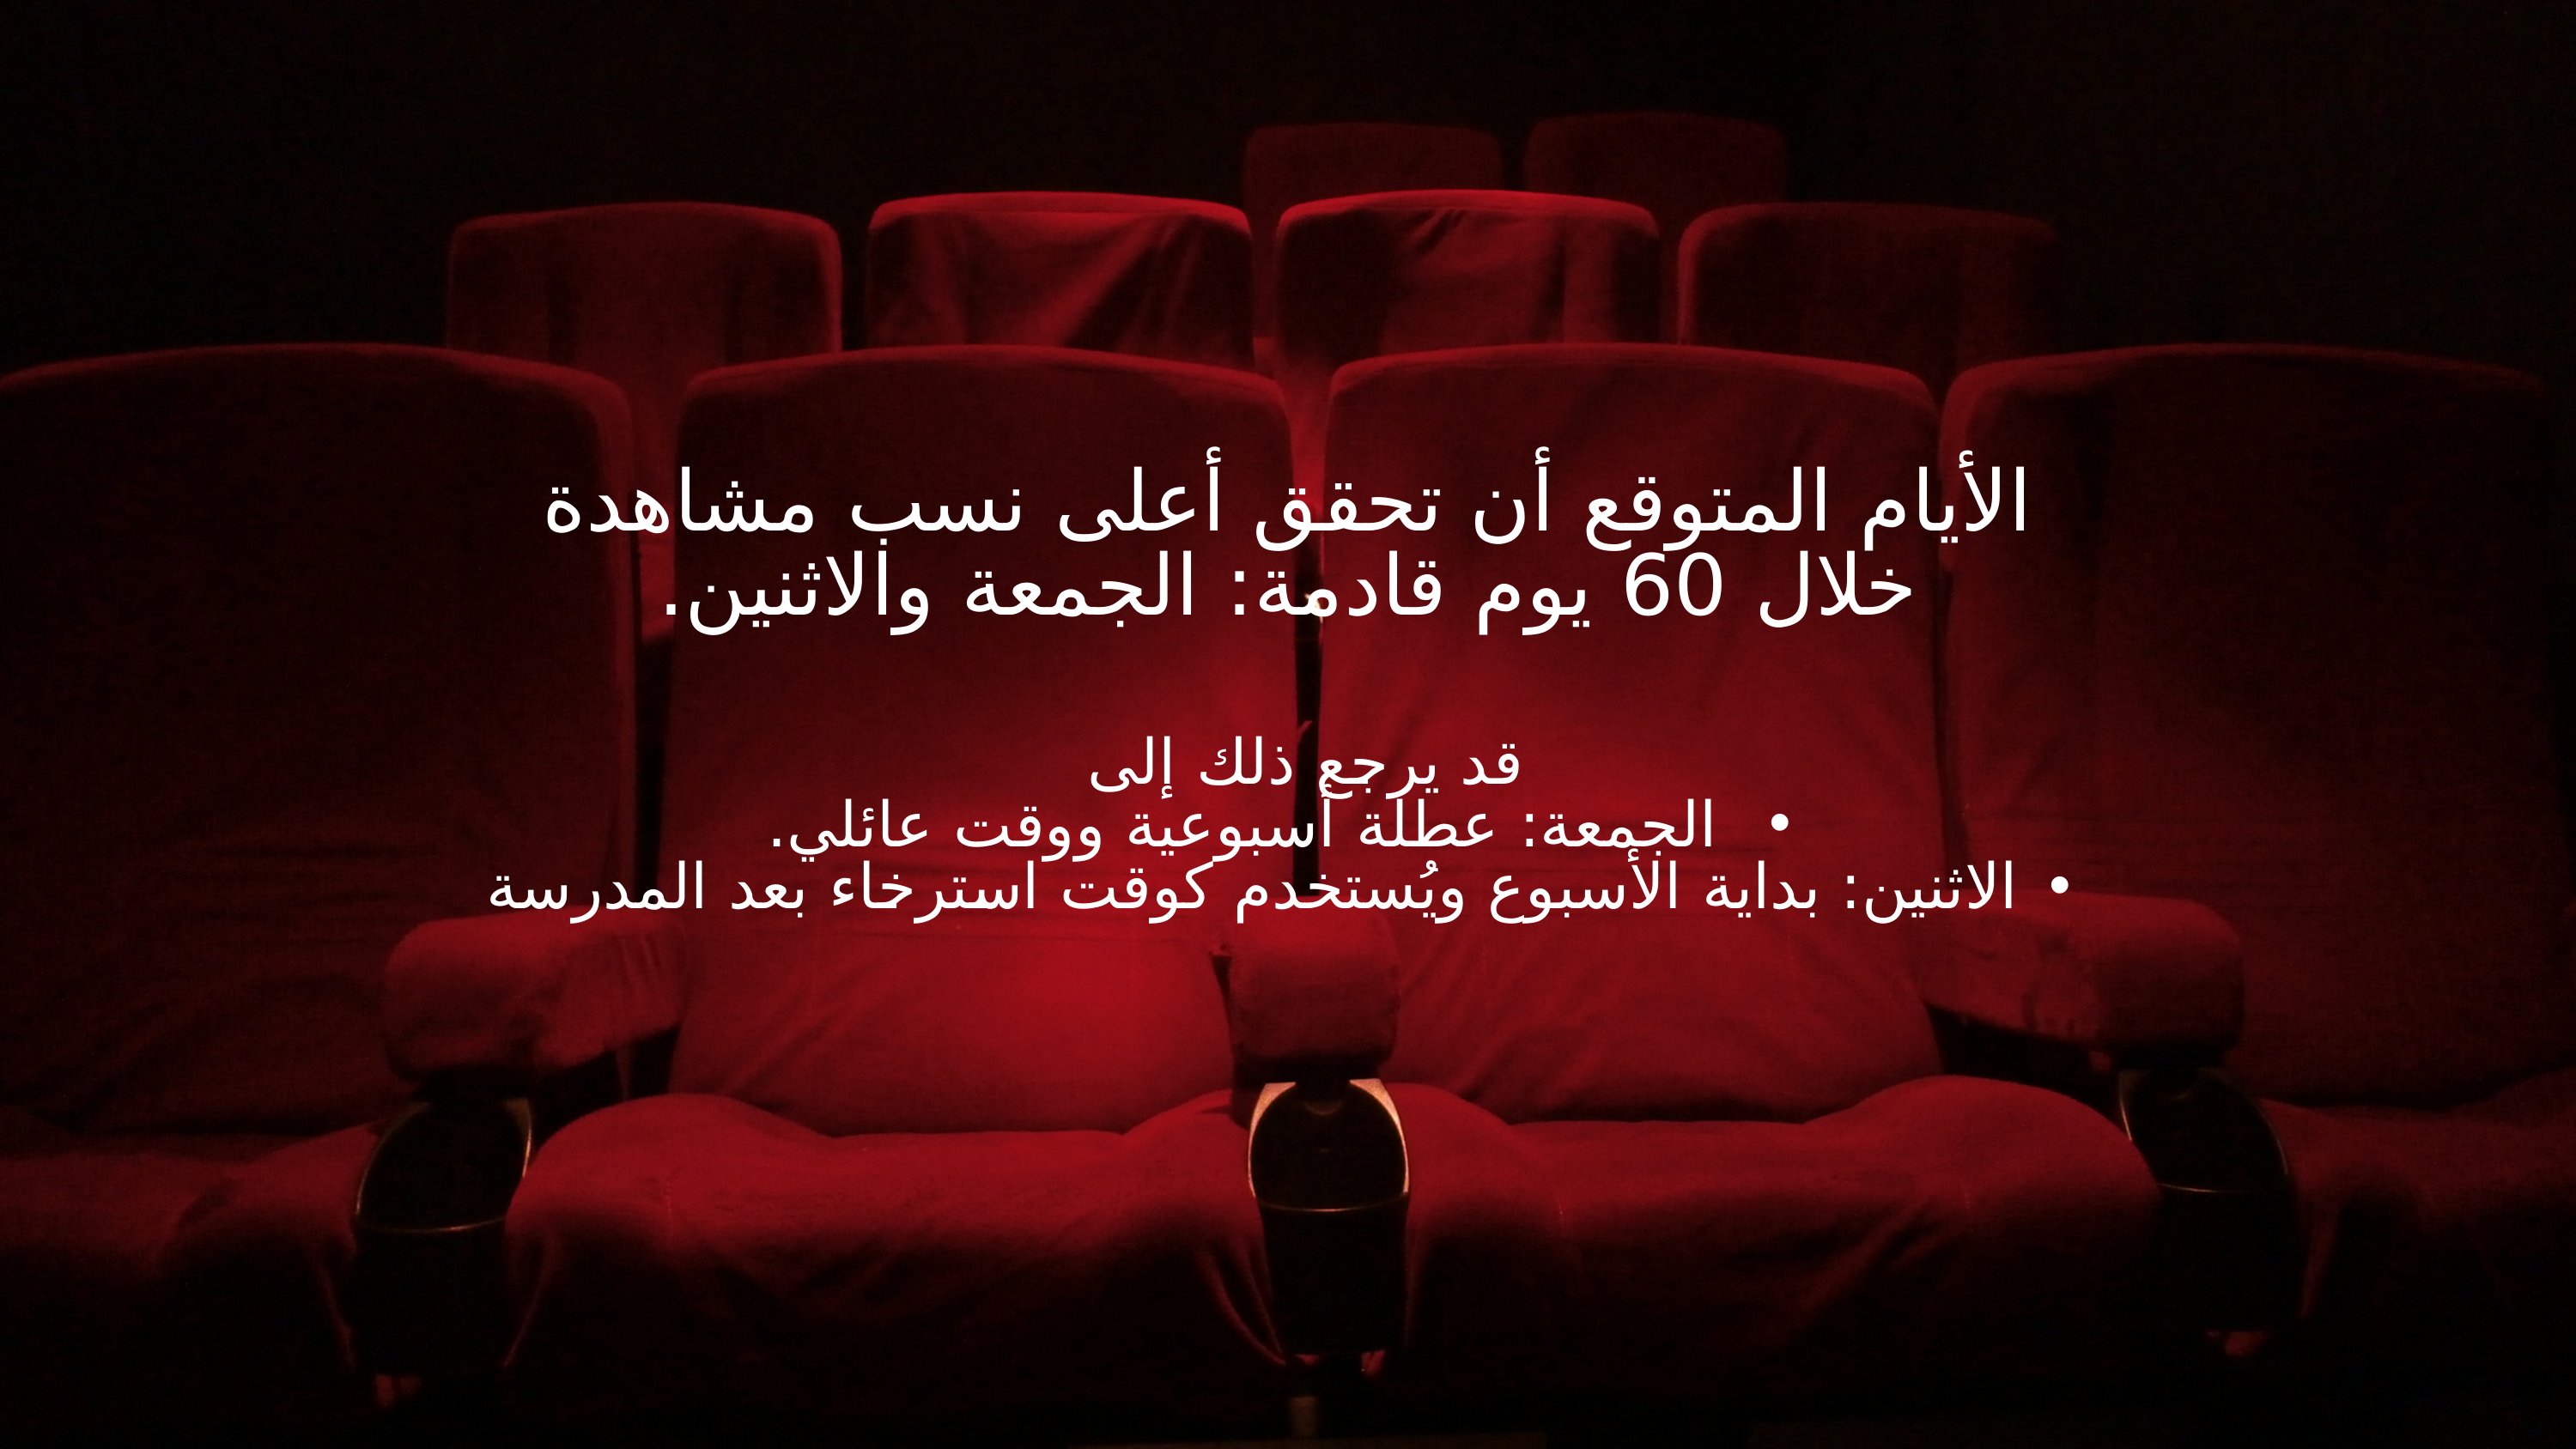

الأيام المتوقع أن تحقق أعلى نسب مشاهدة خلال 60 يوم قادمة: الجمعة والاثنين.
قد يرجع ذلك إلى
 الجمعة: عطلة أسبوعية ووقت عائلي.
الاثنين: بداية الأسبوع ويُستخدم كوقت استرخاء بعد المدرسة